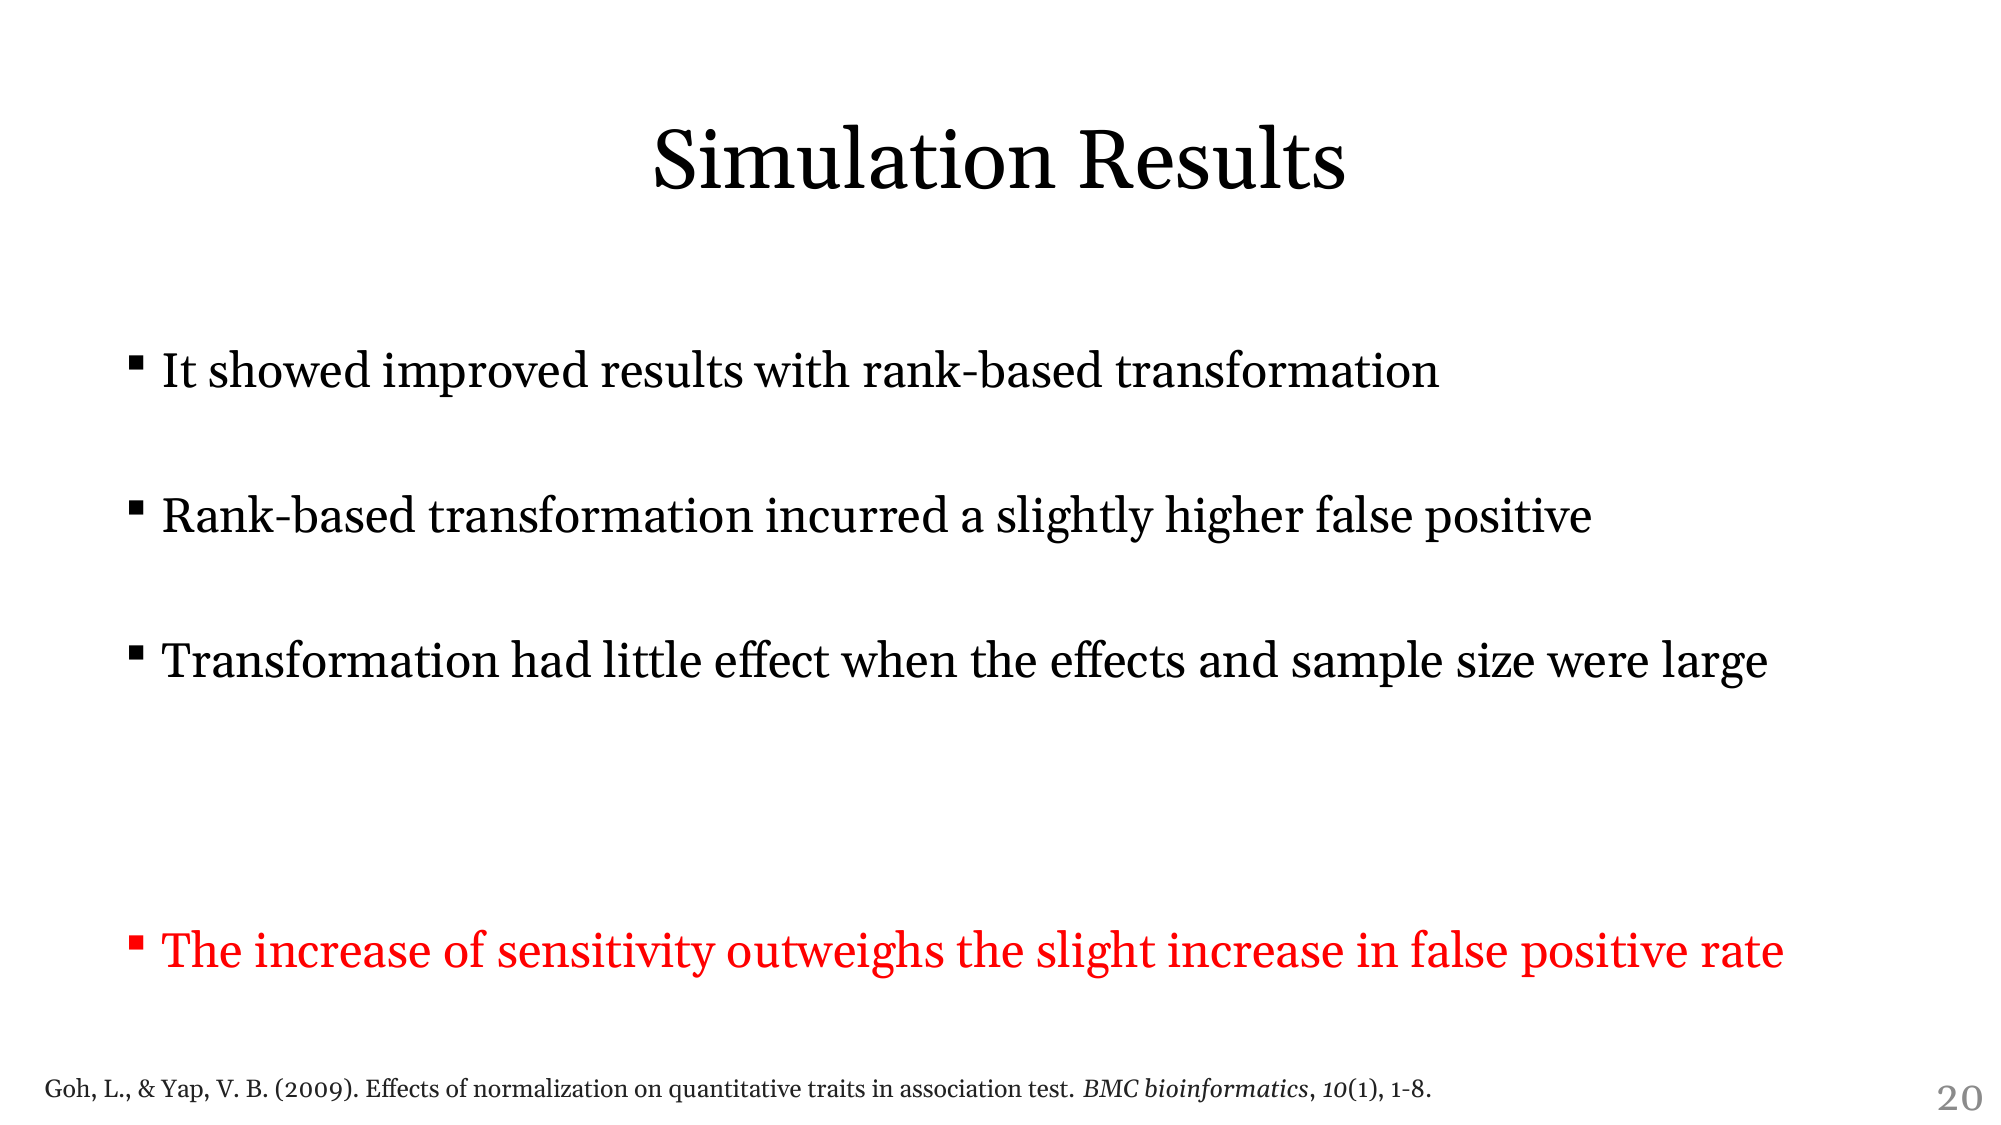

# Simulation Results
It showed improved results with rank-based transformation

Rank-based transformation incurred a slightly higher false positive

Transformation had little effect when the effects and sample size were large

The increase of sensitivity outweighs the slight increase in false positive rate
Goh, L., & Yap, V. B. (2009). Effects of normalization on quantitative traits in association test. BMC bioinformatics, 10(1), 1-8.
20